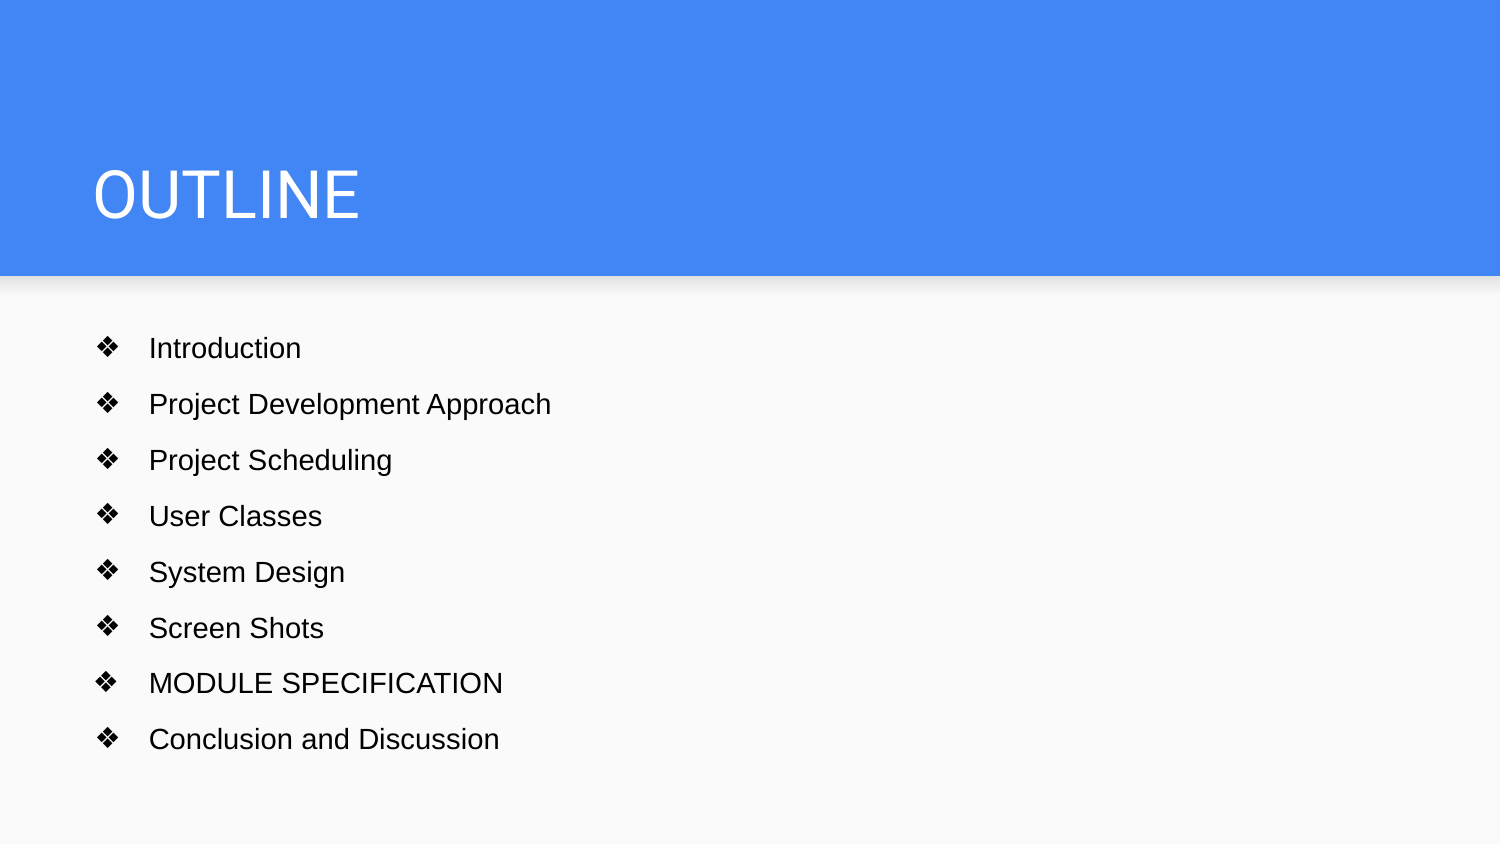

# OUTLINE
Introduction
Project Development Approach
Project Scheduling
User Classes
System Design
Screen Shots
MODULE SPECIFICATION
Conclusion and Discussion